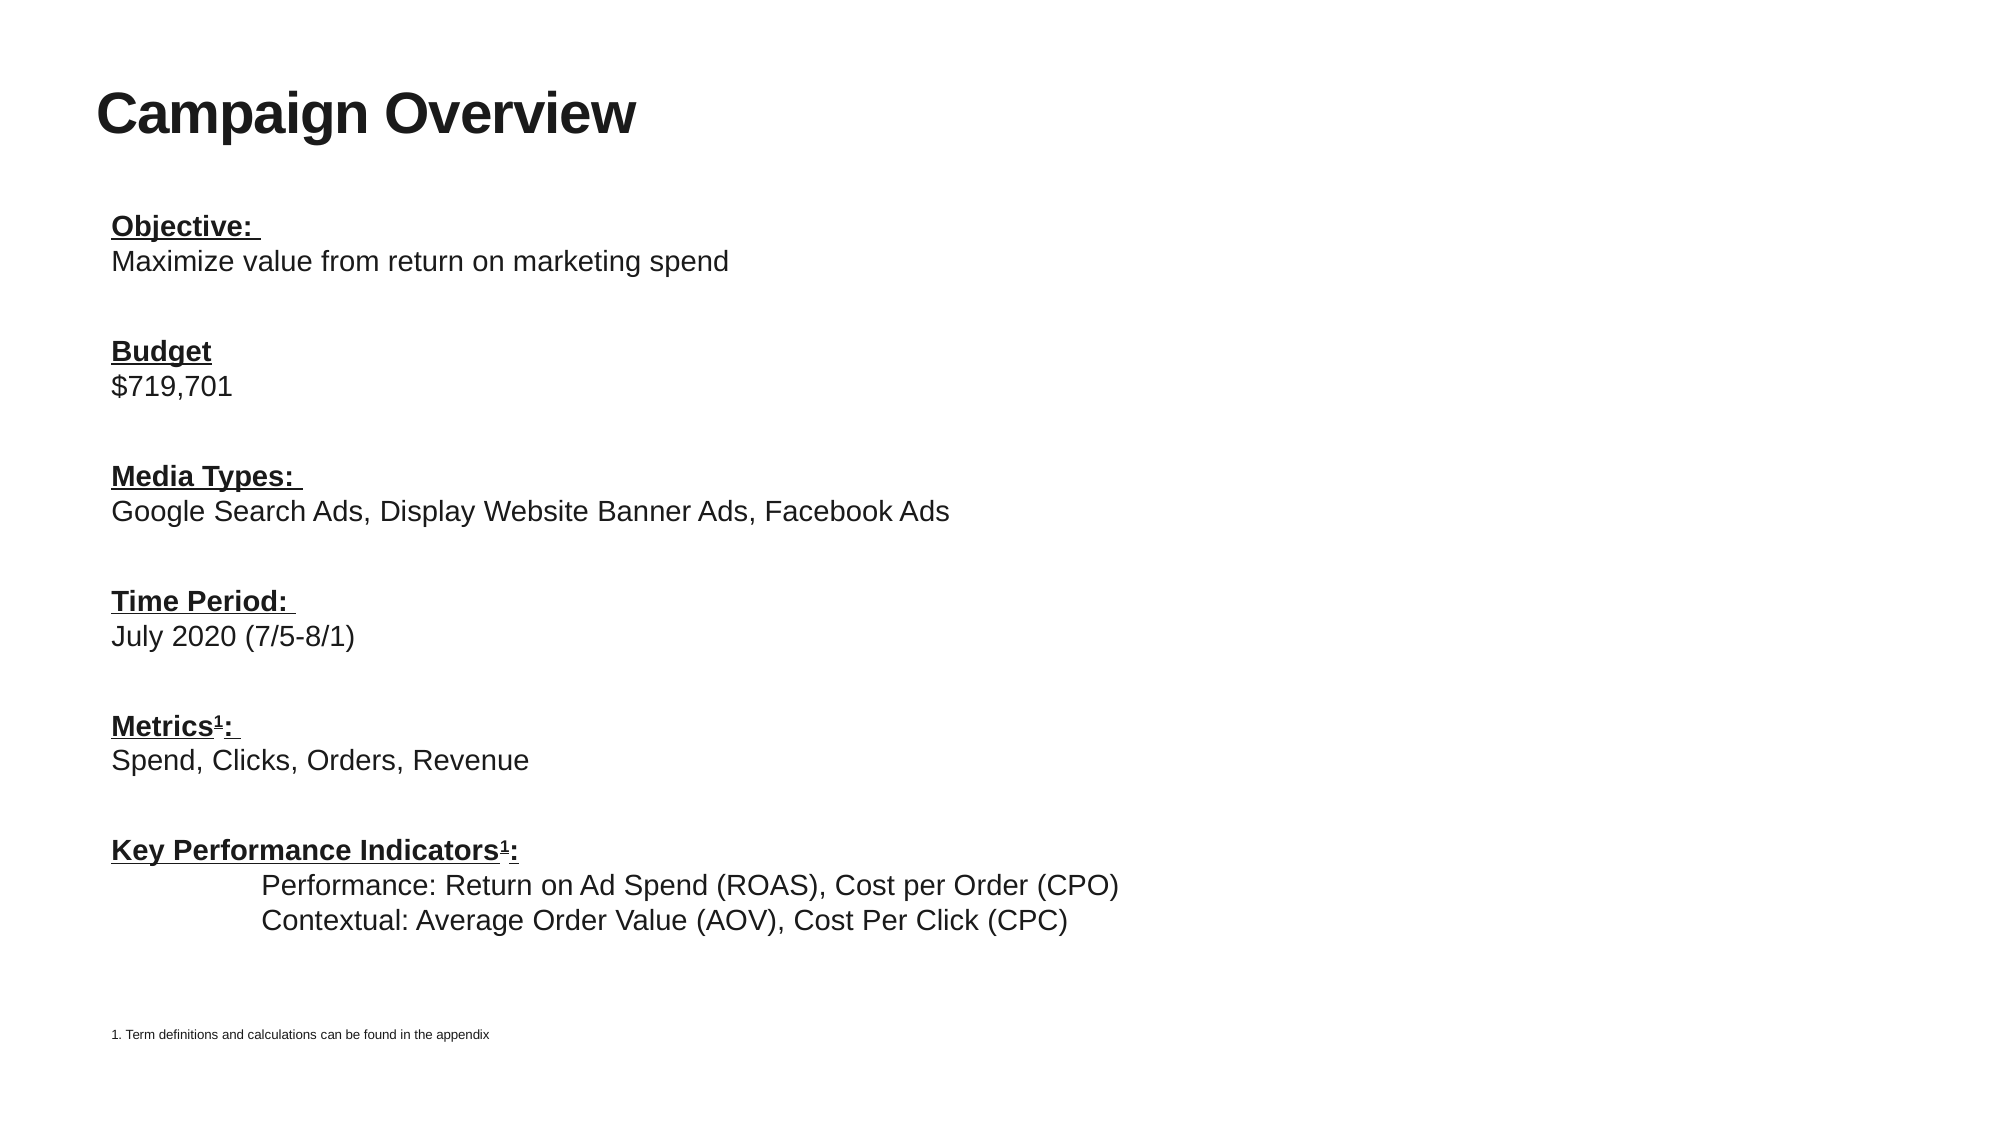

# Campaign Overview
Objective:
Maximize value from return on marketing spend

Budget
$719,701

Media Types:
Google Search Ads, Display Website Banner Ads, Facebook Ads

Time Period:
July 2020 (7/5-8/1)

Metrics1:
Spend, Clicks, Orders, Revenue

Key Performance Indicators1:
	Performance: Return on Ad Spend (ROAS), Cost per Order (CPO)
	Contextual: Average Order Value (AOV), Cost Per Click (CPC)

1. Term definitions and calculations can be found in the appendix